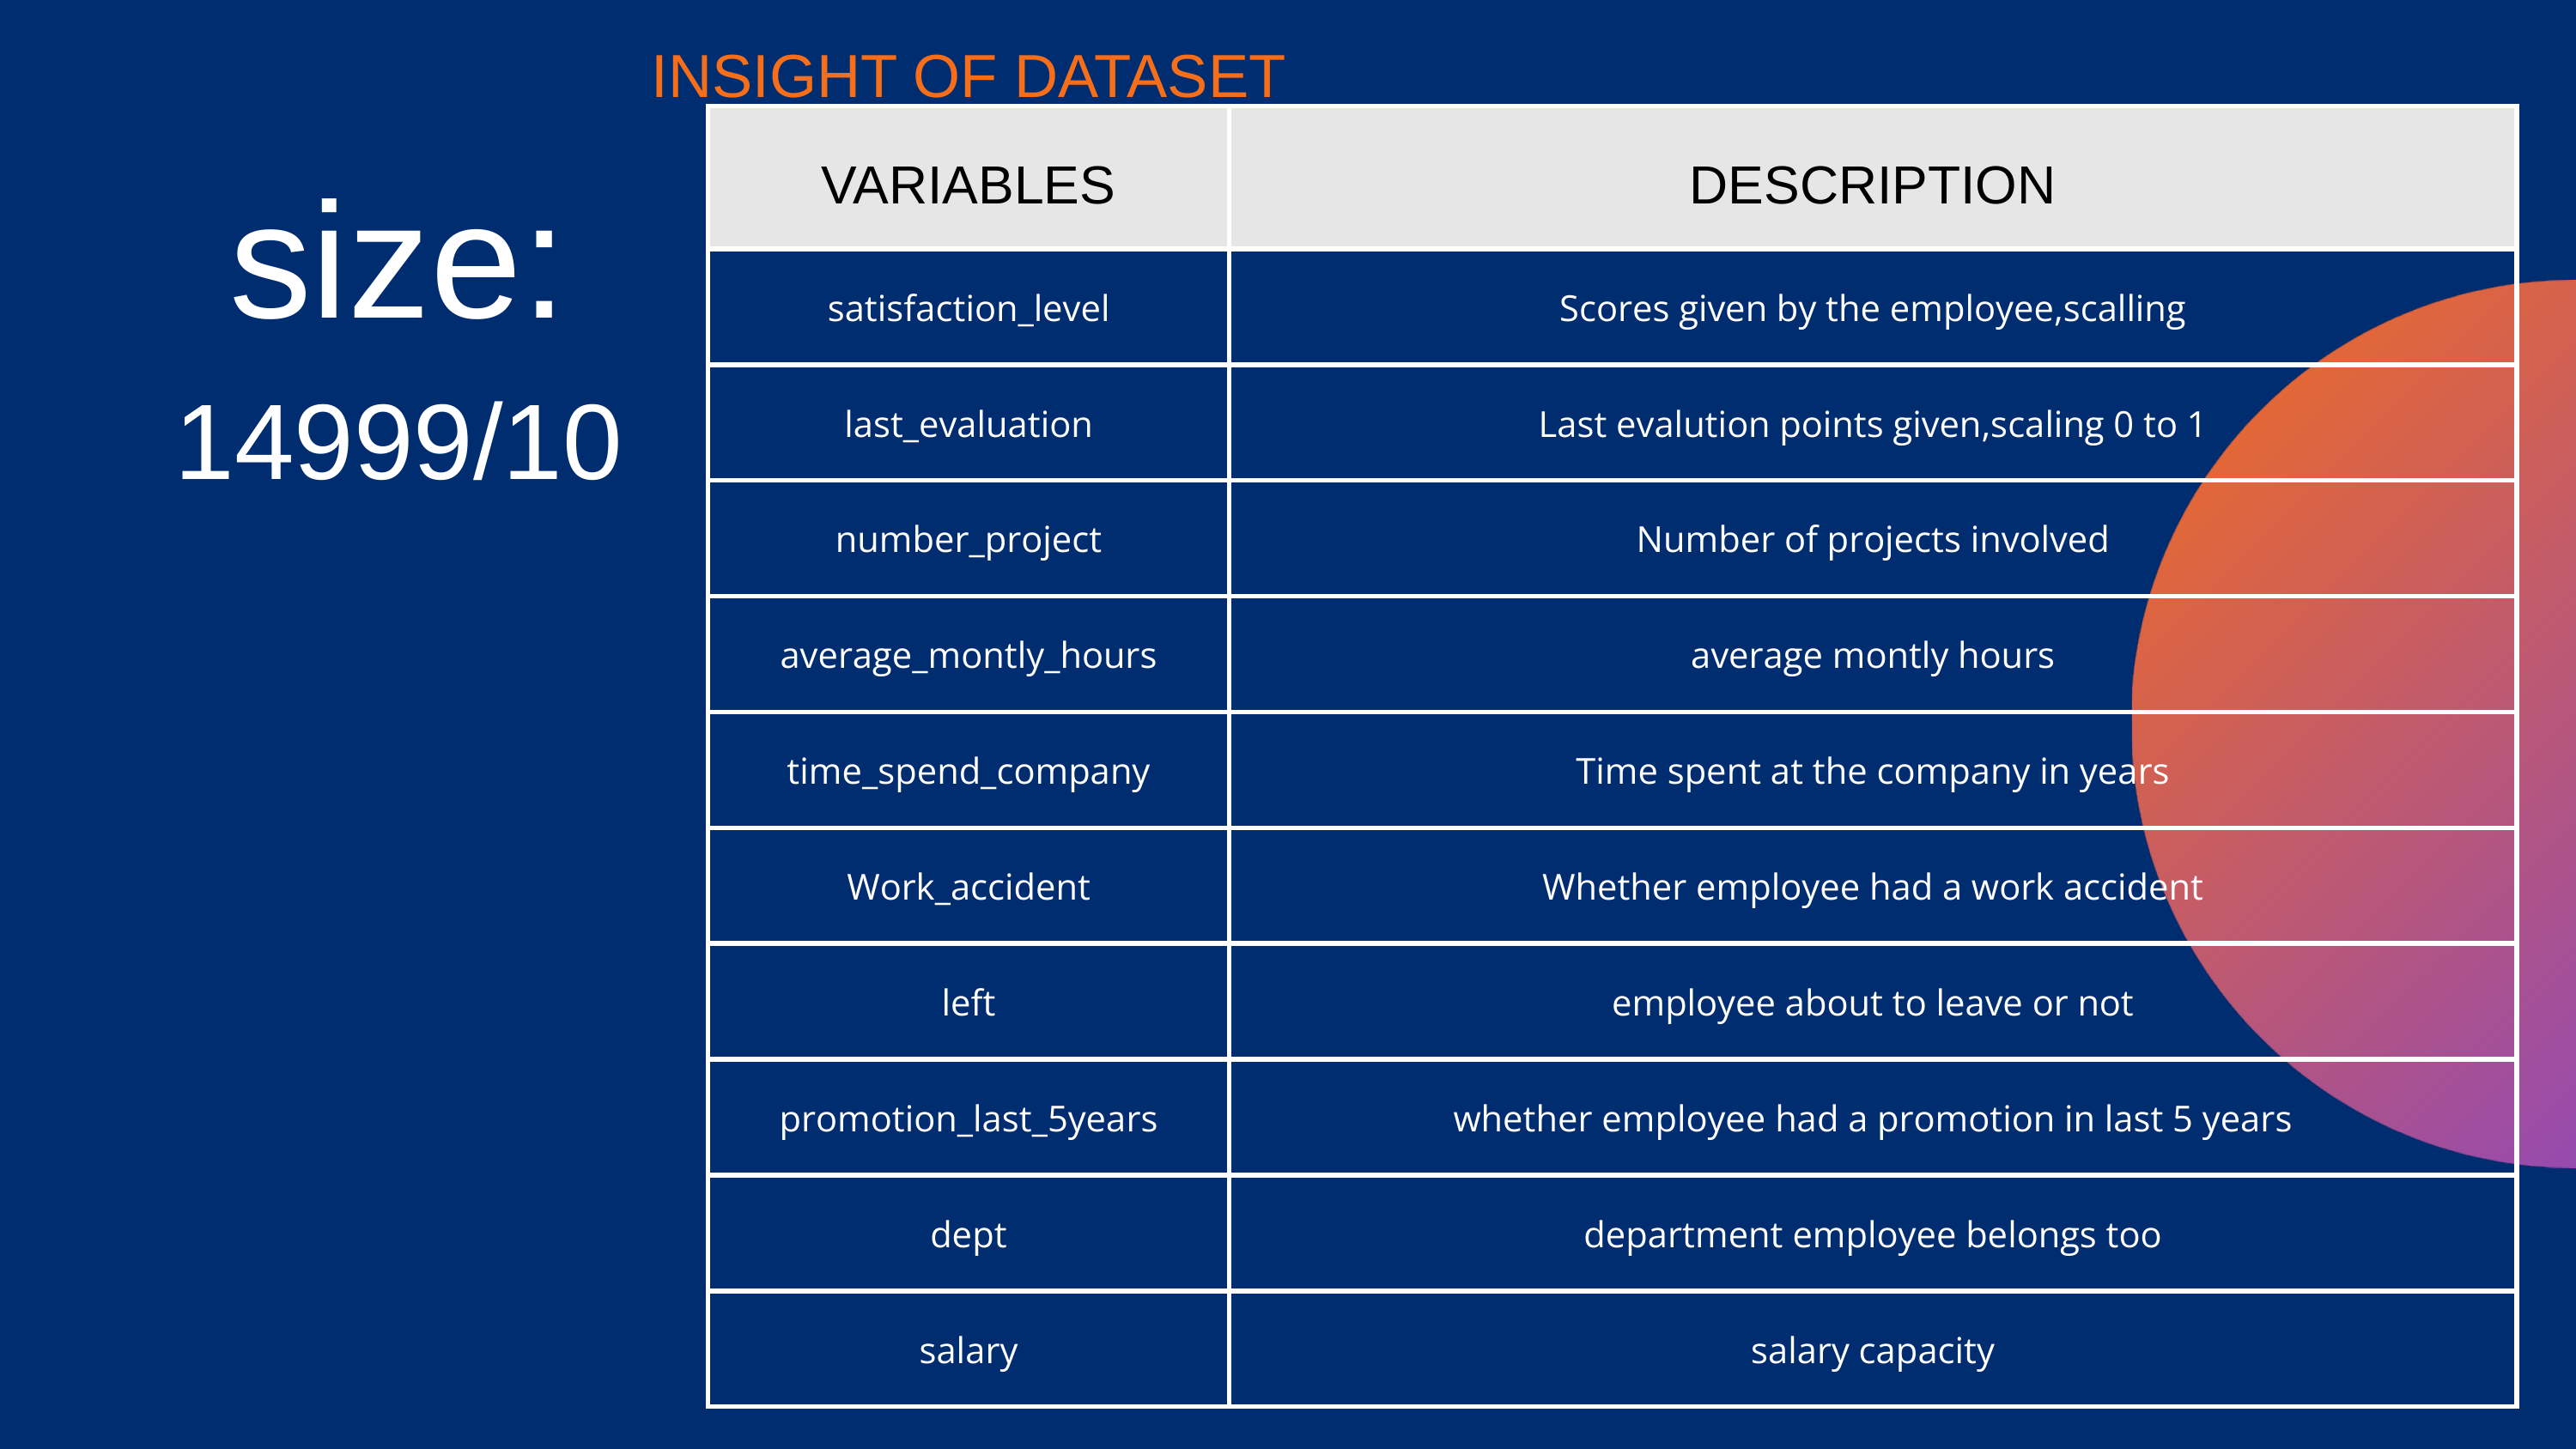

INSIGHT OF DATASET
| VARIABLES | DESCRIPTION |
| --- | --- |
| satisfaction\_level | Scores given by the employee,scalling |
| last\_evaluation | Last evalution points given,scaling 0 to 1 |
| number\_project | Number of projects involved |
| average\_montly\_hours | average montly hours |
| time\_spend\_company | Time spent at the company in years |
| Work\_accident | Whether employee had a work accident |
| left | employee about to leave or not |
| promotion\_last\_5years | whether employee had a promotion in last 5 years |
| dept | department employee belongs too |
| salary | salary capacity |
size:
14999/10